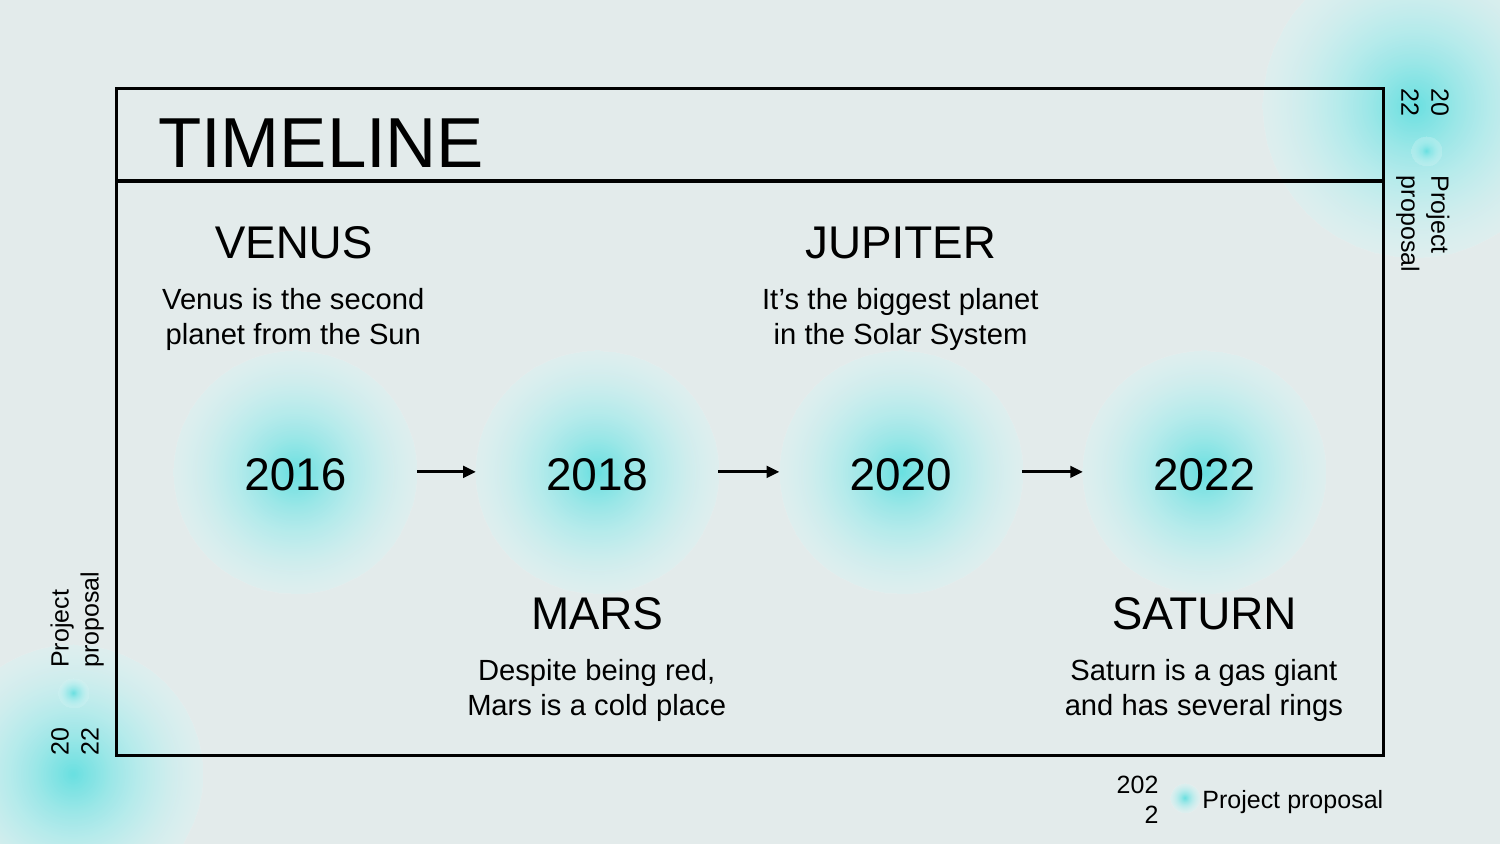

# TIMELINE
2022

VENUS
JUPITER
Project proposal
Venus is the second planet from the Sun
It’s the biggest planet in the Solar System
2016
2018
2020
2022
Project proposal
MARS
SATURN
Despite being red, Mars is a cold place
Saturn is a gas giant and has several rings

2022
2022
Project proposal